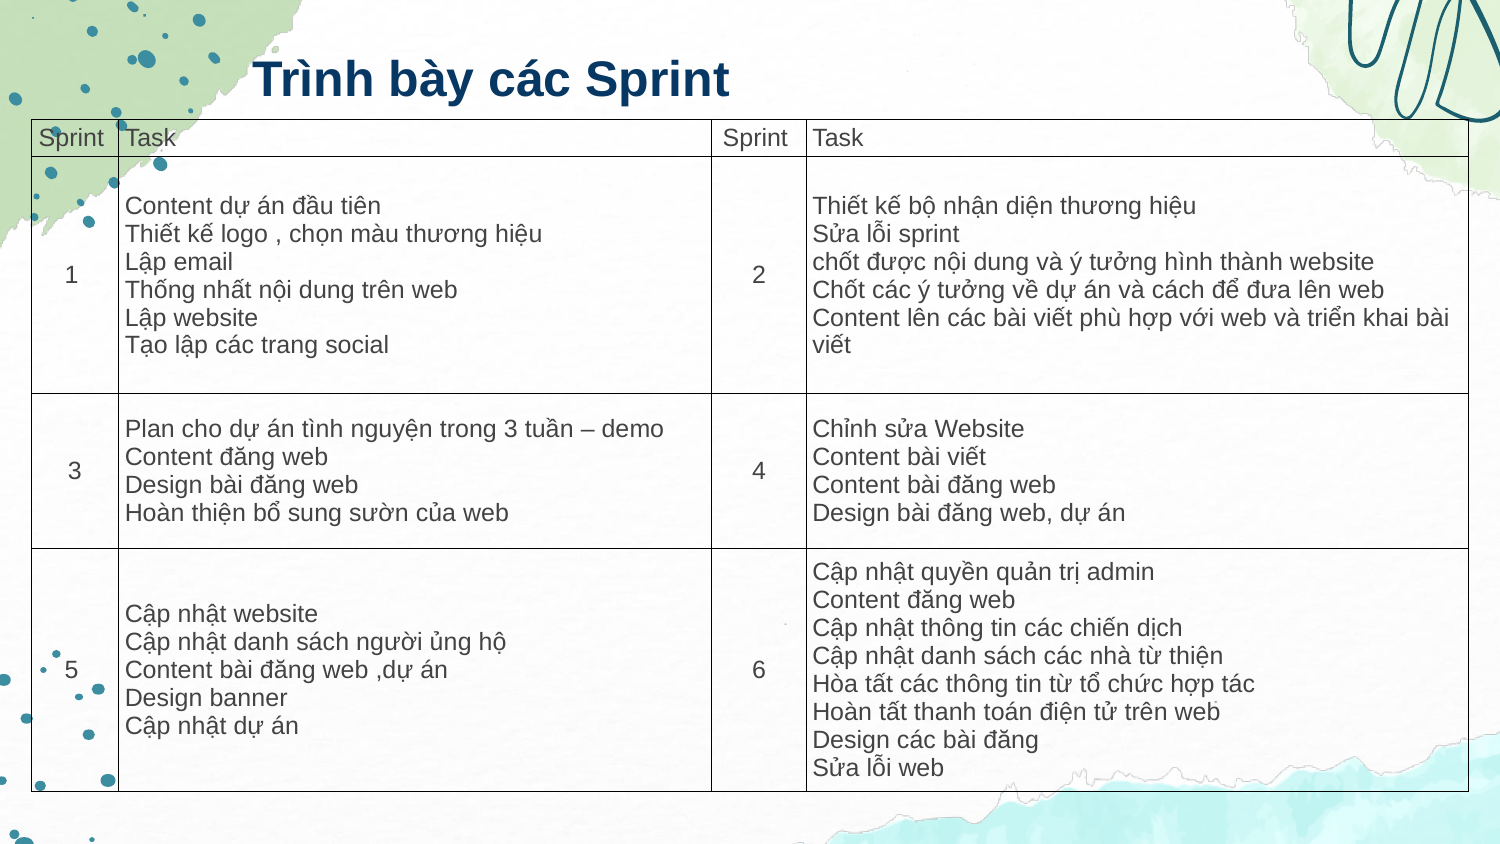

# Trình bày các Sprint
| Sprint | Task | Sprint | Task |
| --- | --- | --- | --- |
| 1 | Content dự án đầu tiên Thiết kế logo , chọn màu thương hiệu  Lập email Thống nhất nội dung trên web Lập website  Tạo lập các trang social | 2 | Thiết kế bộ nhận diện thương hiệu  Sửa lỗi sprint chốt được nội dung và ý tưởng hình thành website Chốt các ý tưởng về dự án và cách để đưa lên web Content lên các bài viết phù hợp với web và triển khai bài viết |
| 3 | Plan cho dự án tình nguyện trong 3 tuần – demo Content đăng web  Design bài đăng web  Hoàn thiện bổ sung sườn của web | 4 | Chỉnh sửa Website Content bài viết  Content bài đăng web  Design bài đăng web, dự án |
| 5 | Cập nhật website  Cập nhật danh sách người ủng hộ  Content bài đăng web ,dự án Design banner  Cập nhật dự án | 6 | Cập nhật quyền quản trị admin  Content đăng web  Cập nhật thông tin các chiến dịch  Cập nhật danh sách các nhà từ thiện  Hòa tất các thông tin từ tổ chức hợp tác  Hoàn tất thanh toán điện tử trên web  Design các bài đăng  Sửa lỗi web |